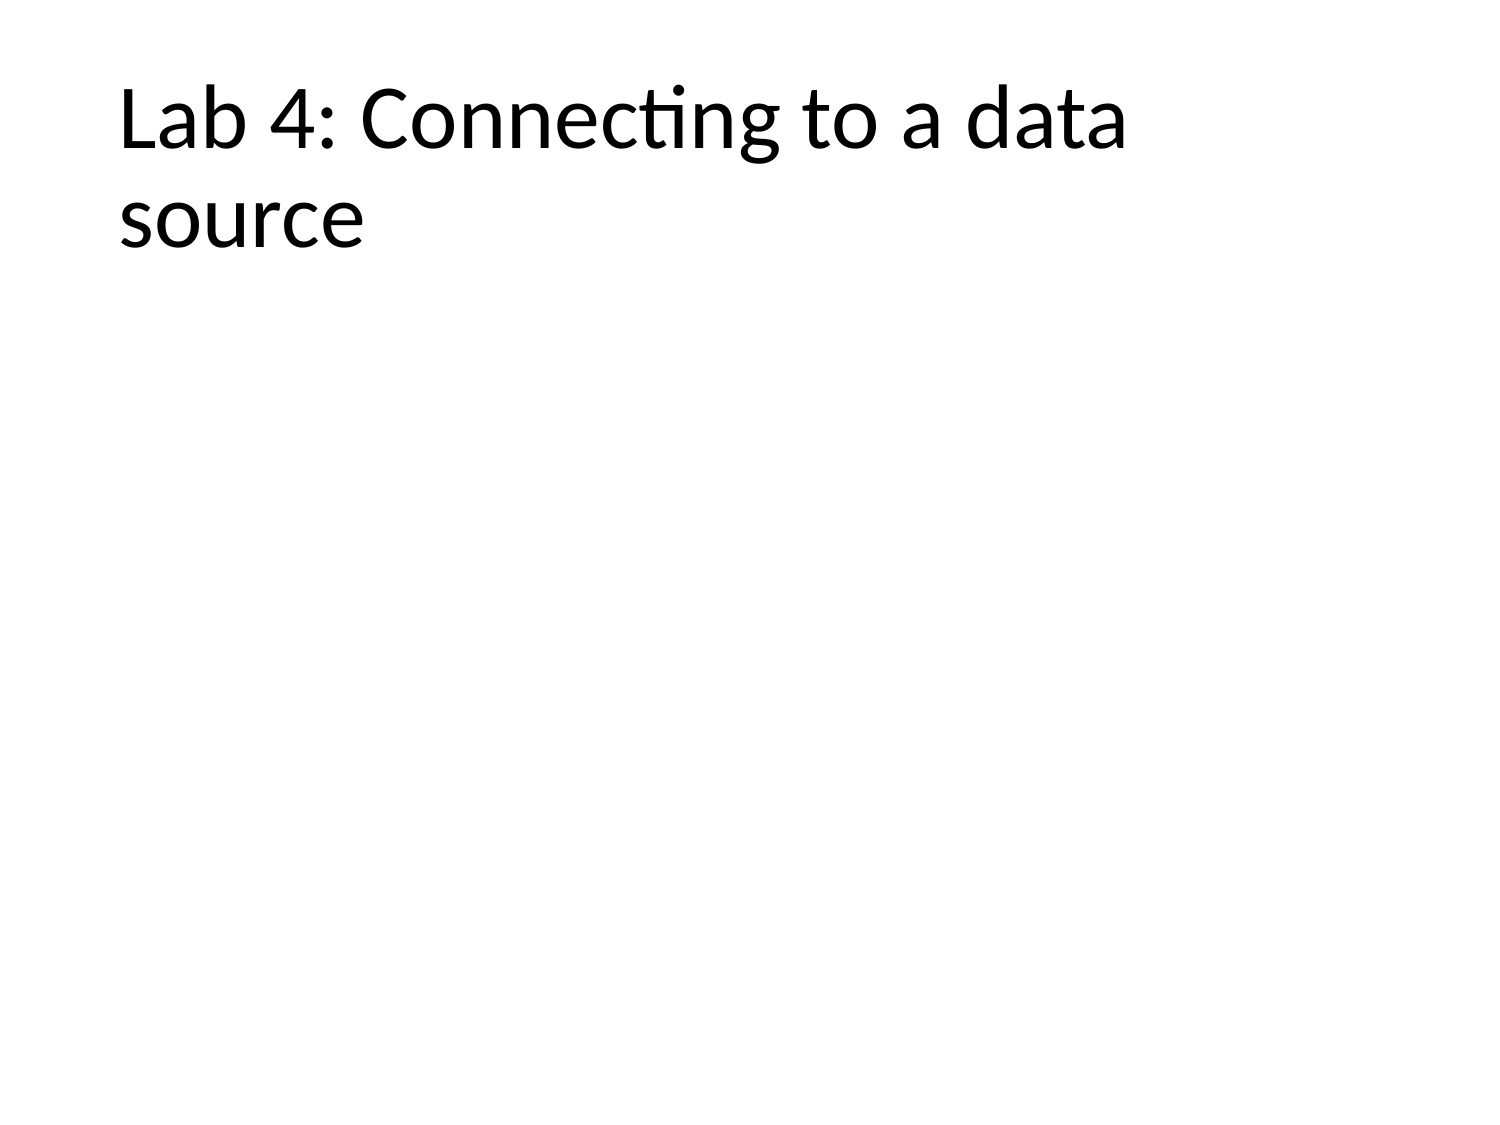

# Lab 4: Connecting to a data source